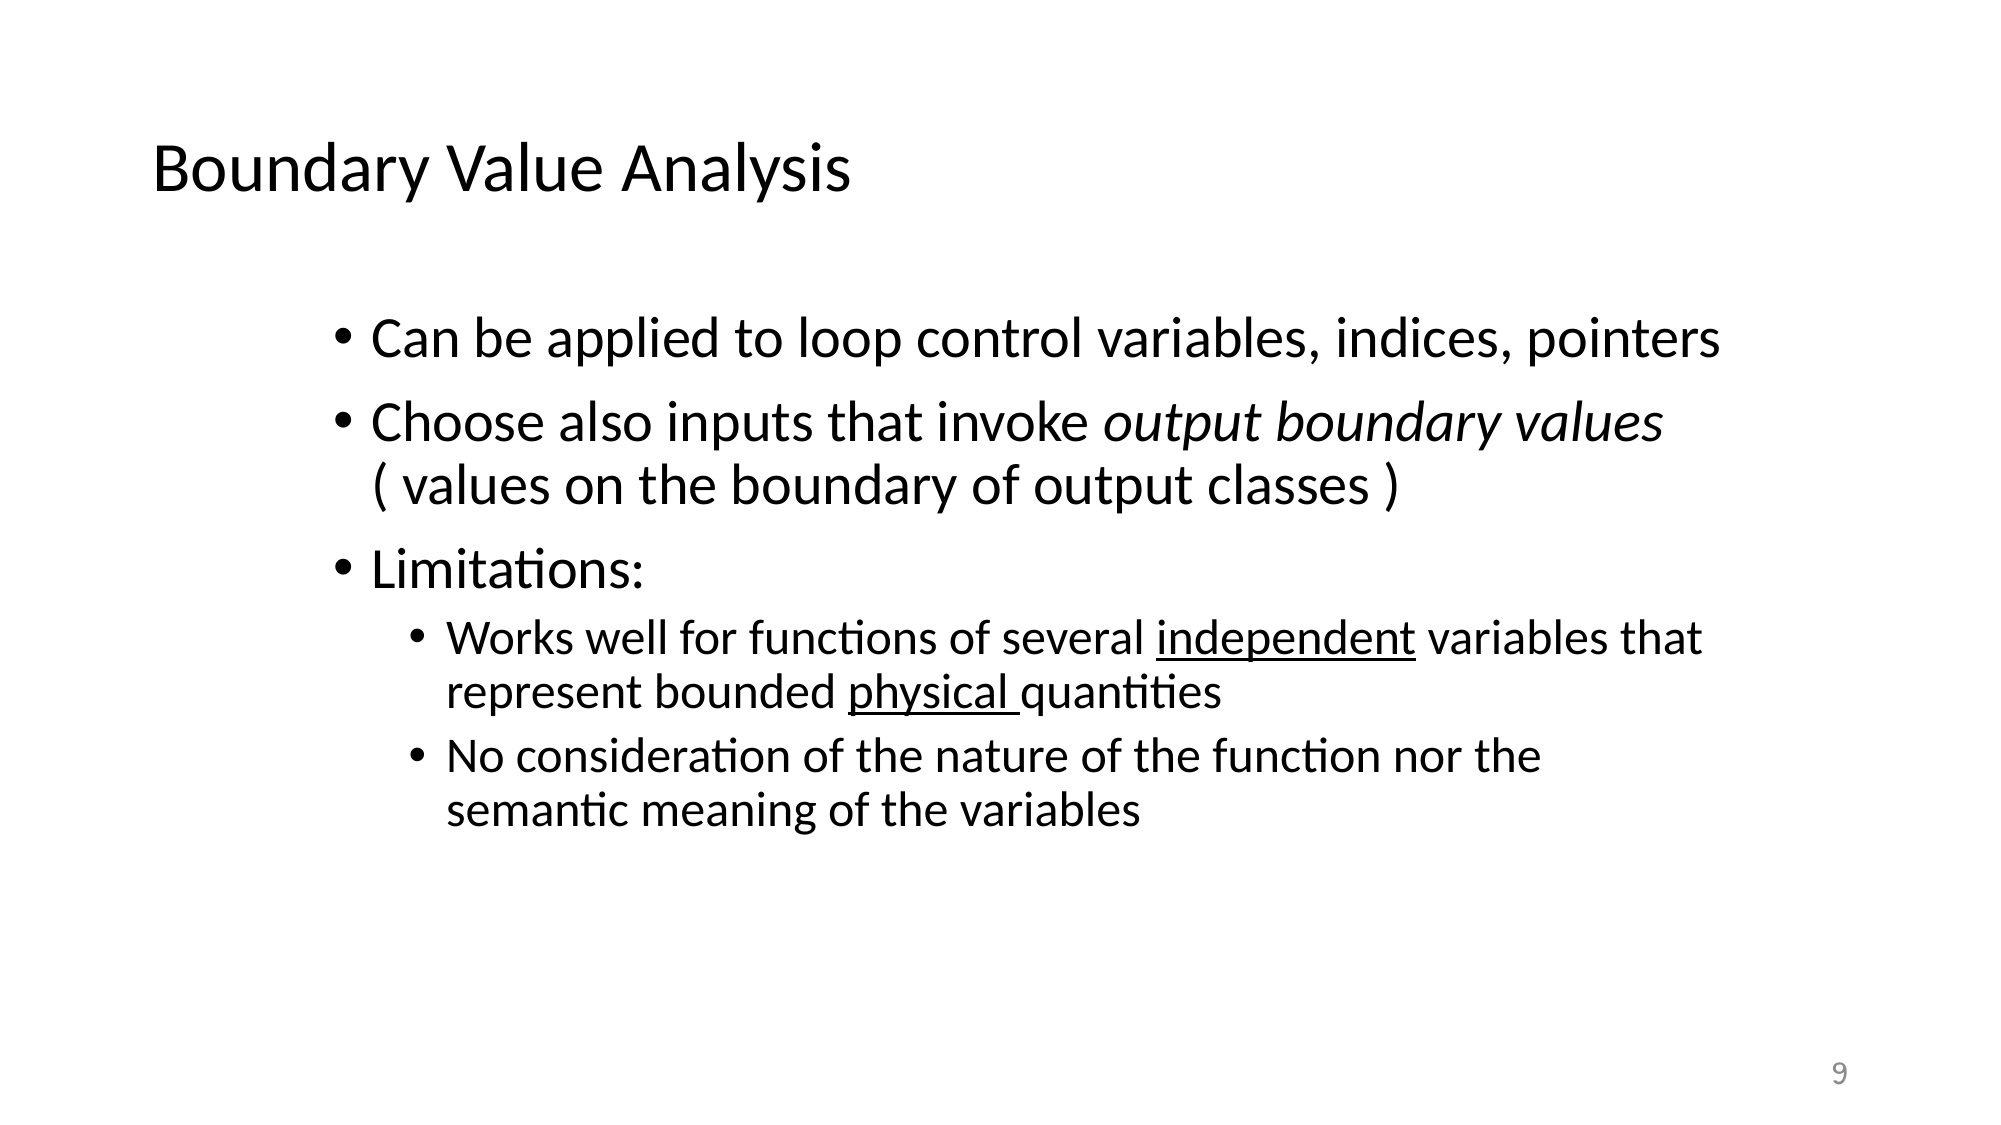

# Boundary Value Analysis
Can be applied to loop control variables, indices, pointers
Choose also inputs that invoke output boundary values ( values on the boundary of output classes )
Limitations:
Works well for functions of several independent variables that represent bounded physical quantities
No consideration of the nature of the function nor the semantic meaning of the variables
9